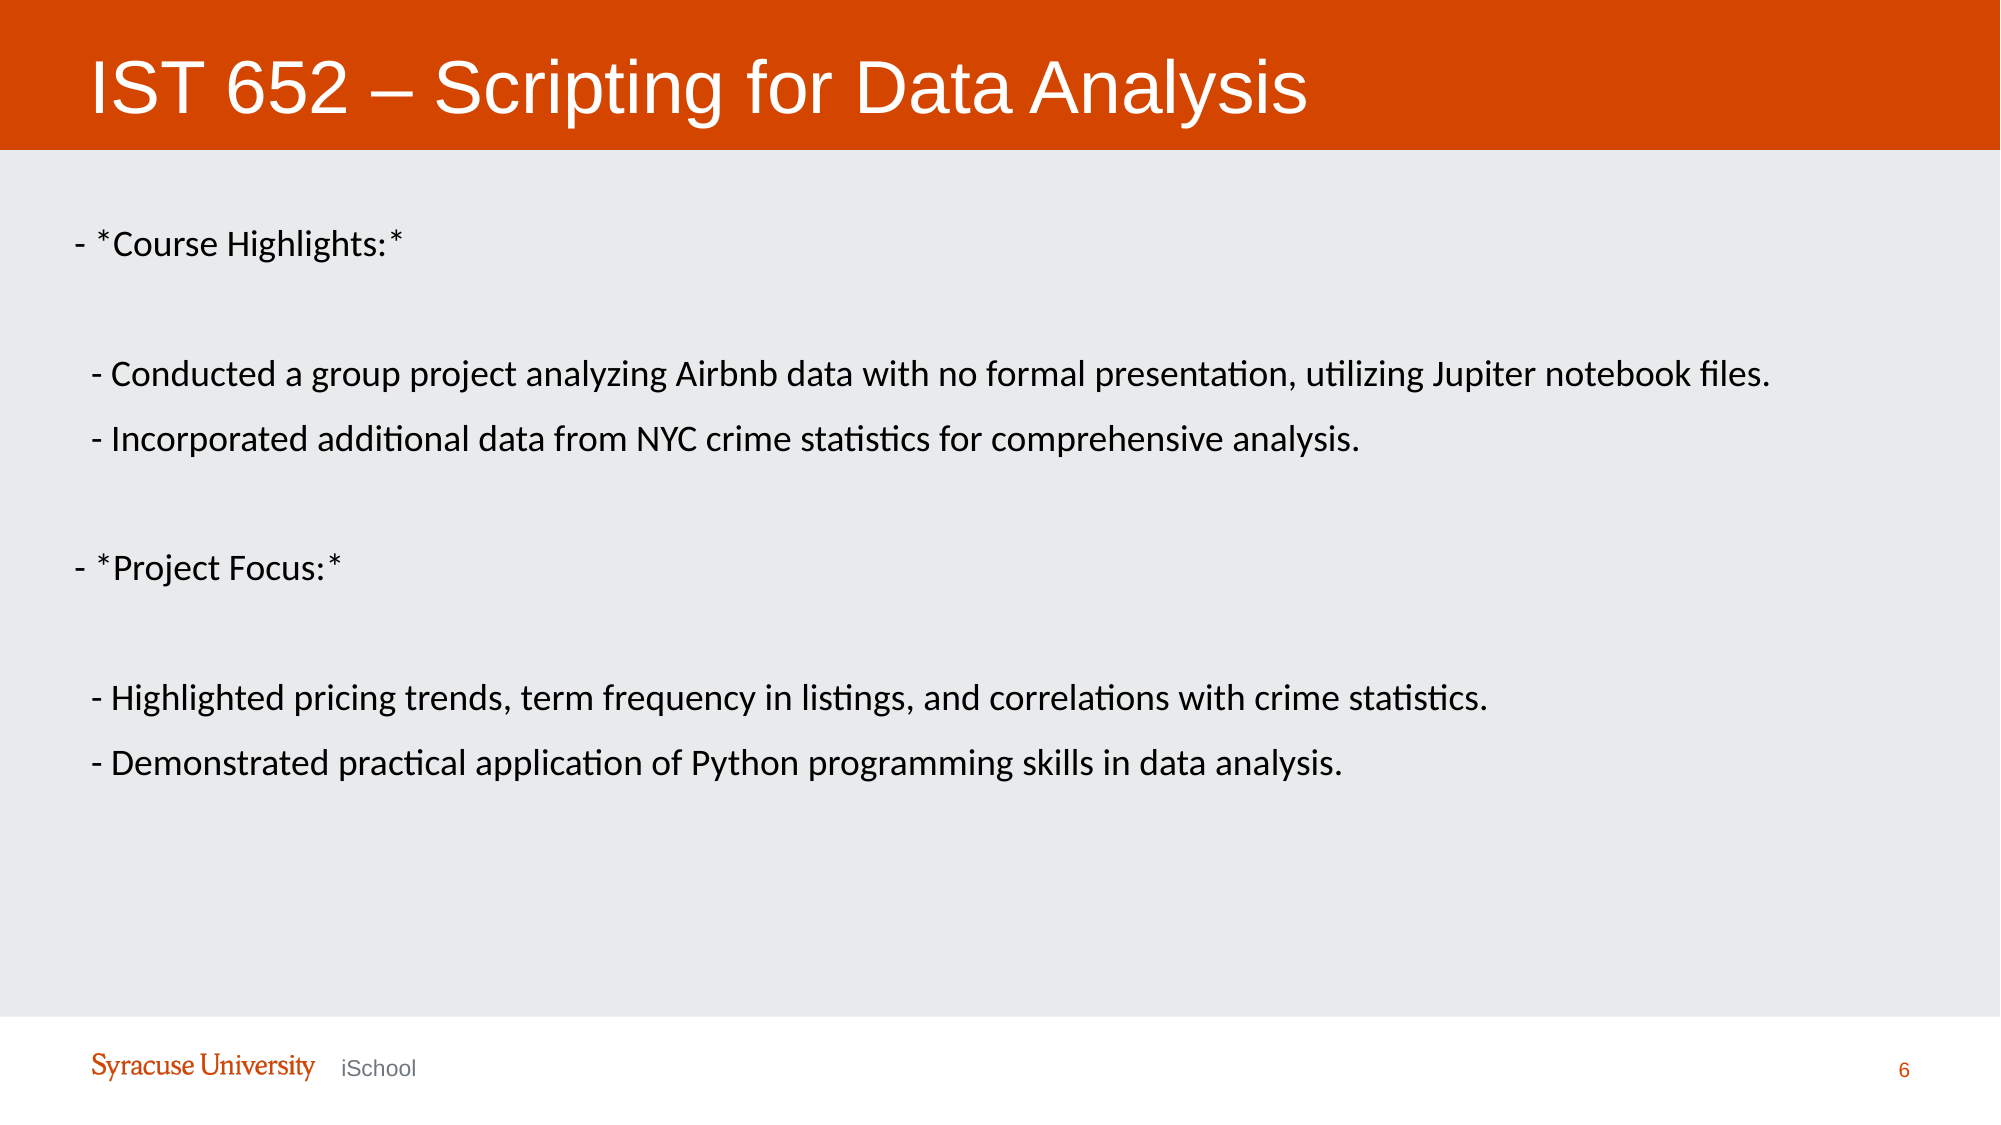

# IST 652 – Scripting for Data Analysis
- *Course Highlights:*

  - Conducted a group project analyzing Airbnb data with no formal presentation, utilizing Jupiter notebook files.
  - Incorporated additional data from NYC crime statistics for comprehensive analysis.

- *Project Focus:*

  - Highlighted pricing trends, term frequency in listings, and correlations with crime statistics.
  - Demonstrated practical application of Python programming skills in data analysis.

6
iSchool